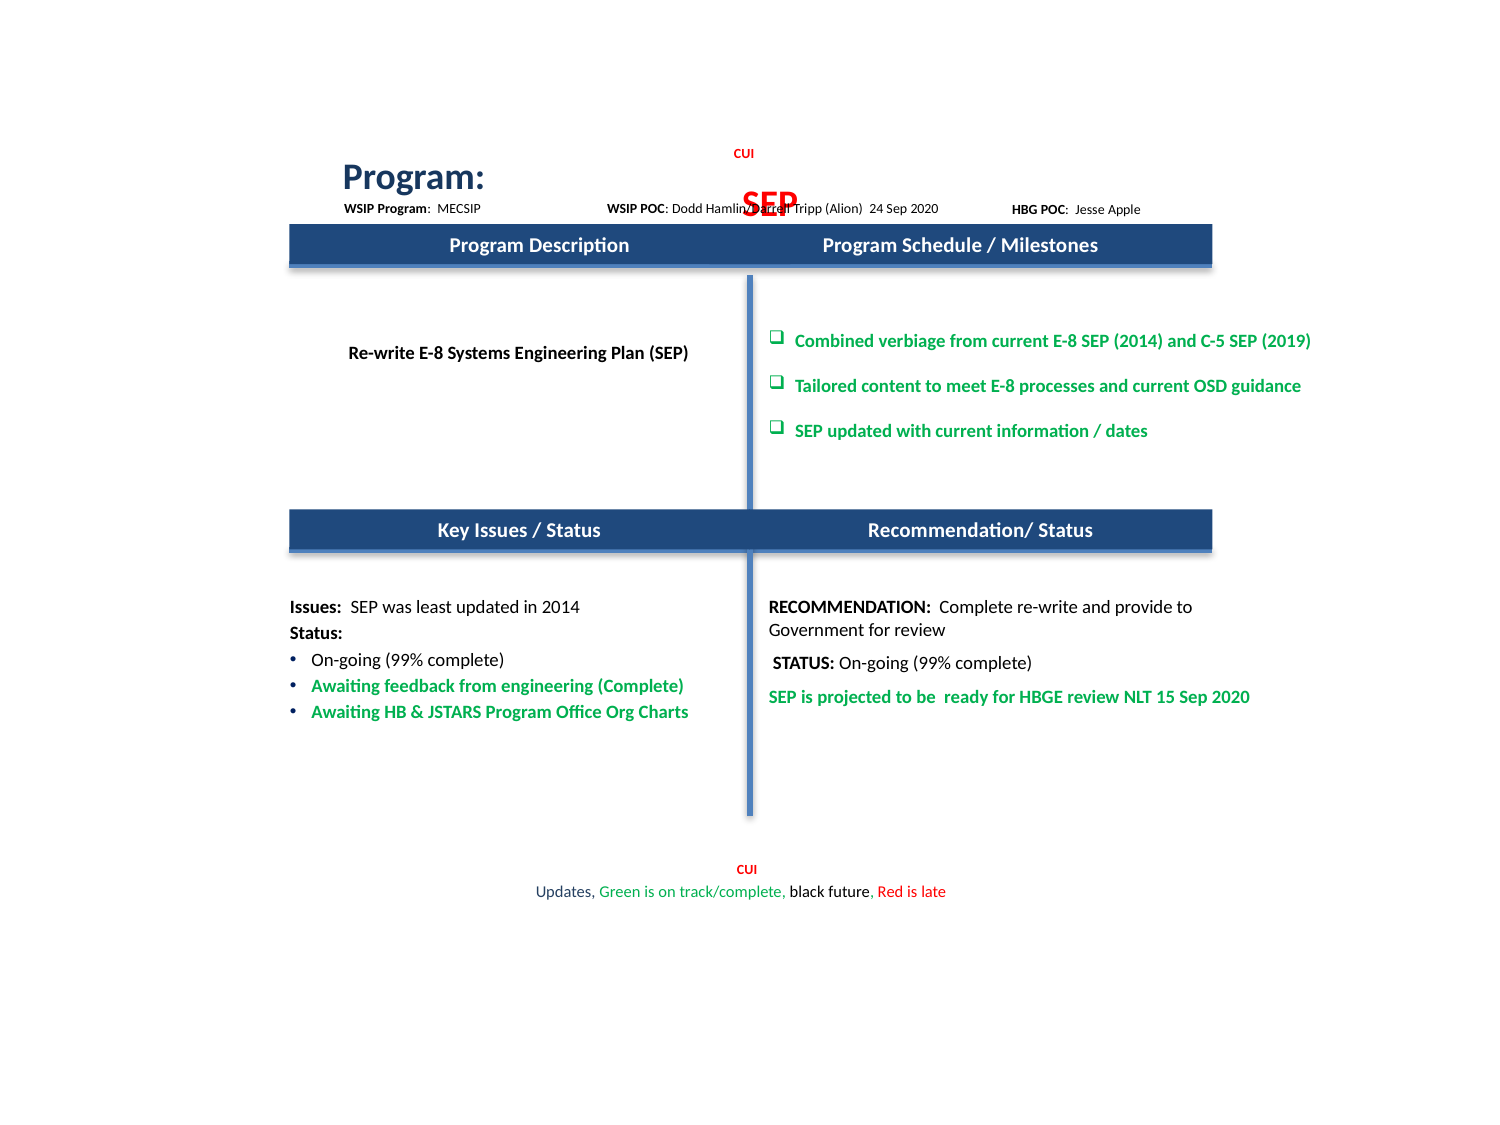

CUI
Program: 					                         SEP
WSIP Program:  MECSIP
WSIP POC: Dodd Hamlin/Darrell Tripp (Alion)  24 Sep 2020
HBG POC:  Jesse Apple
Program Description
Program Schedule / Milestones
Combined verbiage from current E-8 SEP (2014) and C-5 SEP (2019)

Tailored content to meet E-8 processes and current OSD guidance

SEP updated with current information / dates

Re-write E-8 Systems Engineering Plan (SEP)

Key Issues / Status
Recommendation/ Status
Issues:  SEP was least updated in 2014
Status:
On-going (99% complete)
Awaiting feedback from engineering (Complete)
Awaiting HB & JSTARS Program Office Org Charts
RECOMMENDATION:  Complete re-write and provide to Government for review
 STATUS: On-going (99% complete)
SEP is projected to be  ready for HBGE review NLT 15 Sep 2020

CUI

Updates, Green is on track/complete, black future, Red is late